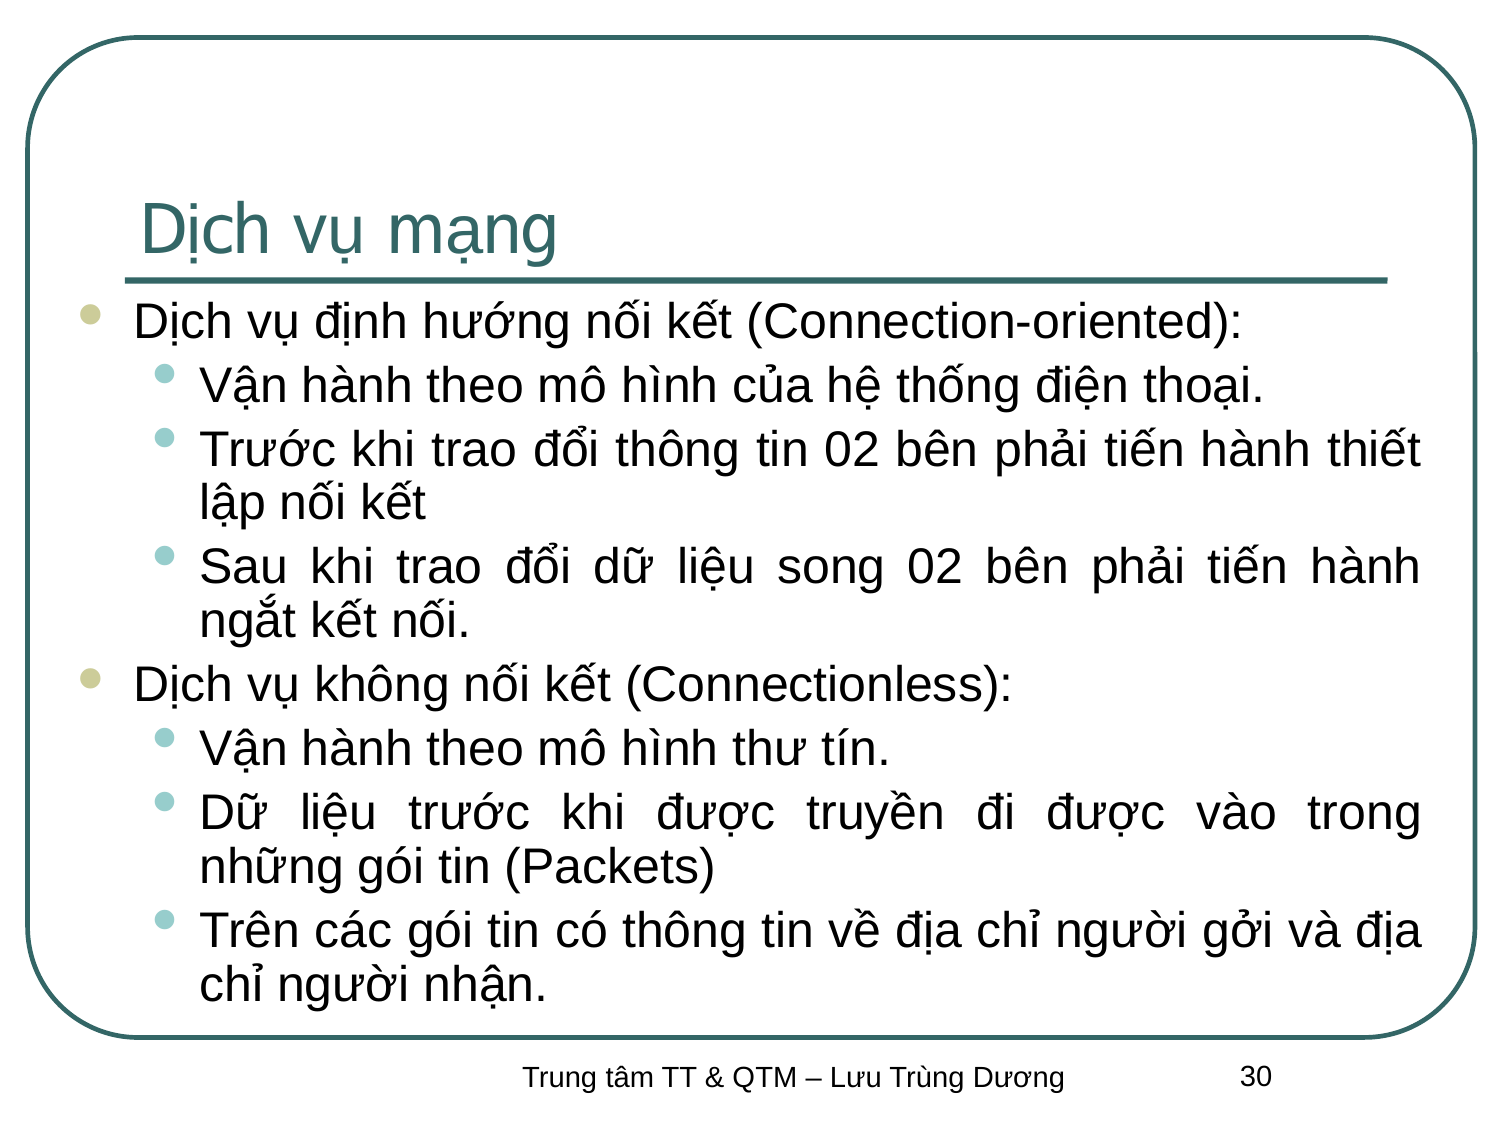

# Dịch vụ mạng
Dịch vụ định hướng nối kết (Connection-oriented):
Vận hành theo mô hình của hệ thống điện thoại.
Trước khi trao đổi thông tin 02 bên phải tiến hành thiết lập nối kết
Sau khi trao đổi dữ liệu song 02 bên phải tiến hành ngắt kết nối.
Dịch vụ không nối kết (Connectionless):
Vận hành theo mô hình thư tín.
Dữ liệu trước khi được truyền đi được vào trong những gói tin (Packets)
Trên các gói tin có thông tin về địa chỉ người gởi và địa chỉ người nhận.
30
Trung tâm TT & QTM – Lưu Trùng Dương